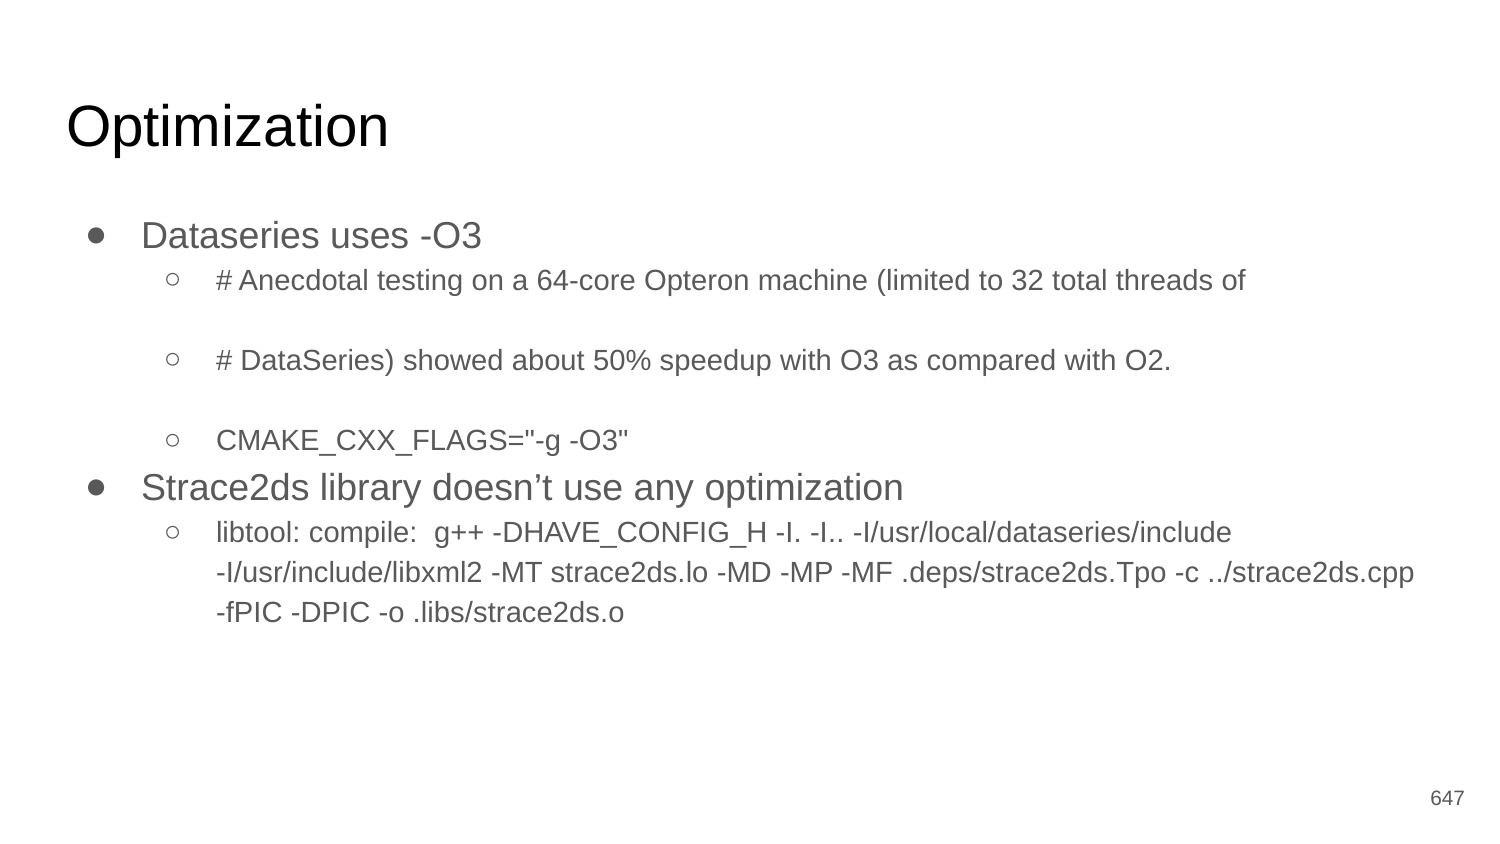

# Optimization
Dataseries uses -O3
# Anecdotal testing on a 64-core Opteron machine (limited to 32 total threads of
# DataSeries) showed about 50% speedup with O3 as compared with O2.
CMAKE_CXX_FLAGS="-g -O3"
Strace2ds library doesn’t use any optimization
libtool: compile:  g++ -DHAVE_CONFIG_H -I. -I.. -I/usr/local/dataseries/include -I/usr/include/libxml2 -MT strace2ds.lo -MD -MP -MF .deps/strace2ds.Tpo -c ../strace2ds.cpp  -fPIC -DPIC -o .libs/strace2ds.o
647